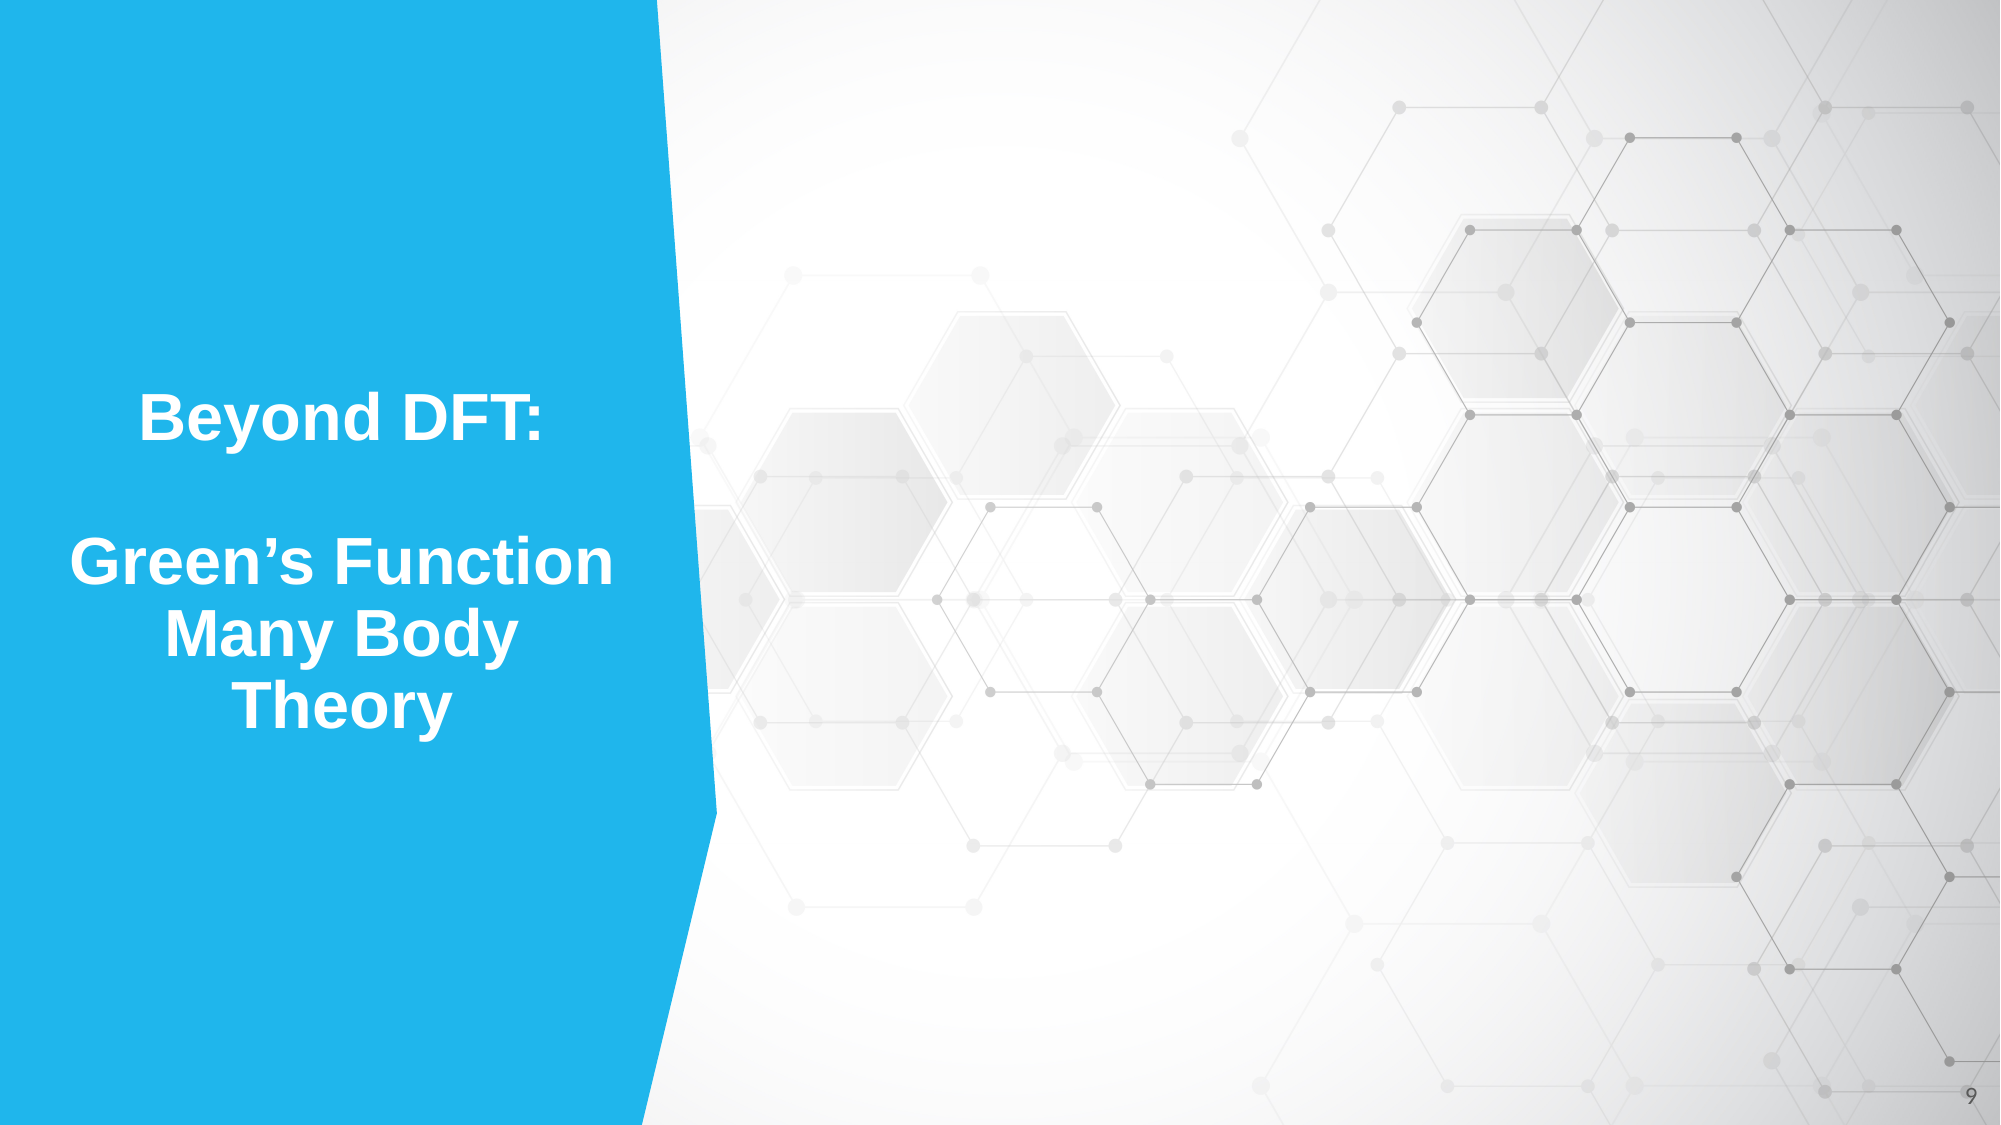

# Beyond DFT: Green’s Function Many Body Theory
9